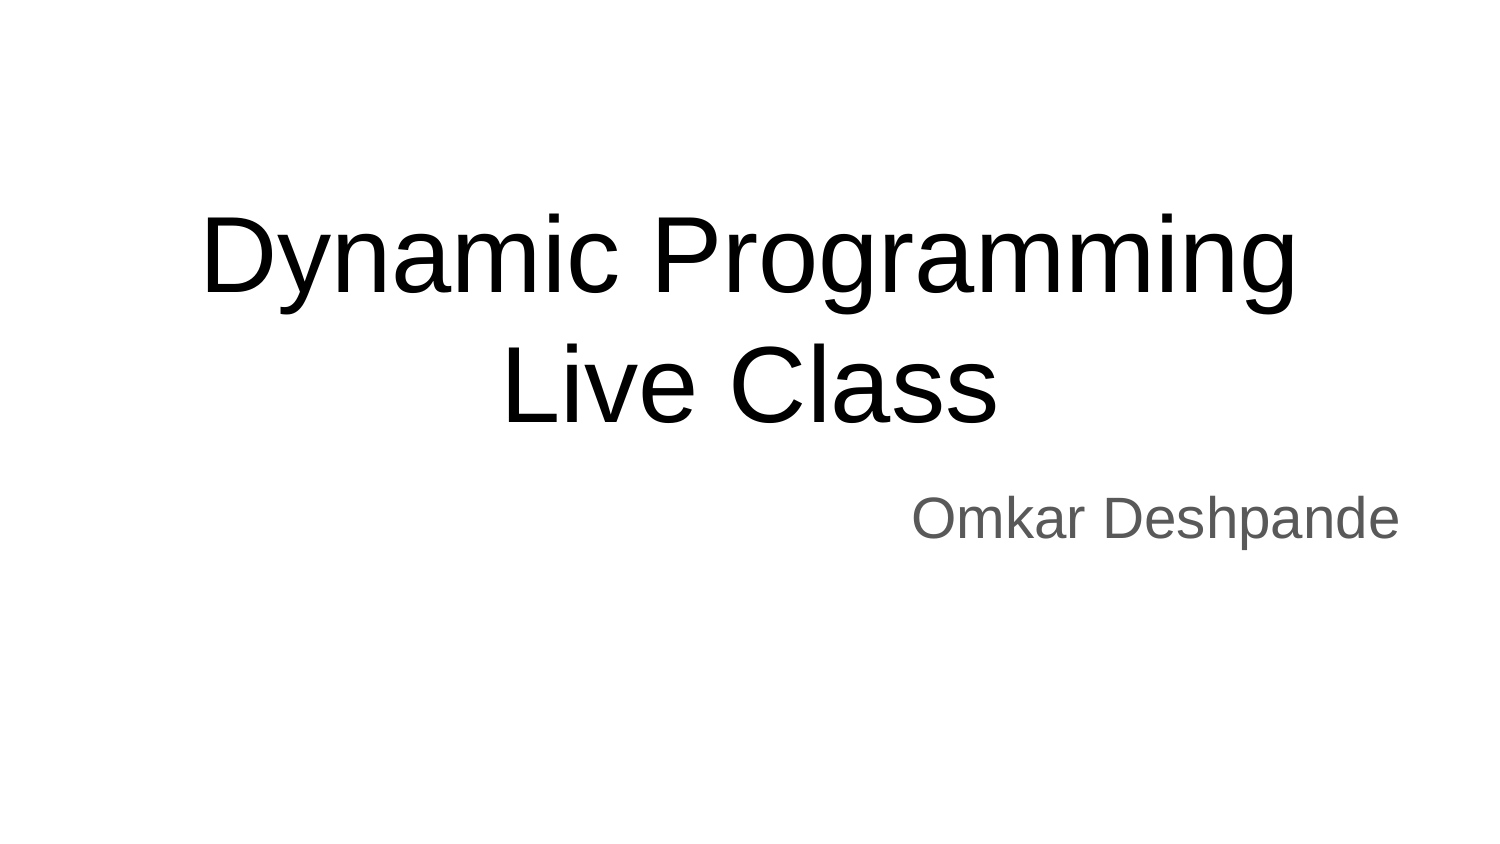

# Dynamic Programming
Live Class
                                                  Omkar Deshpande